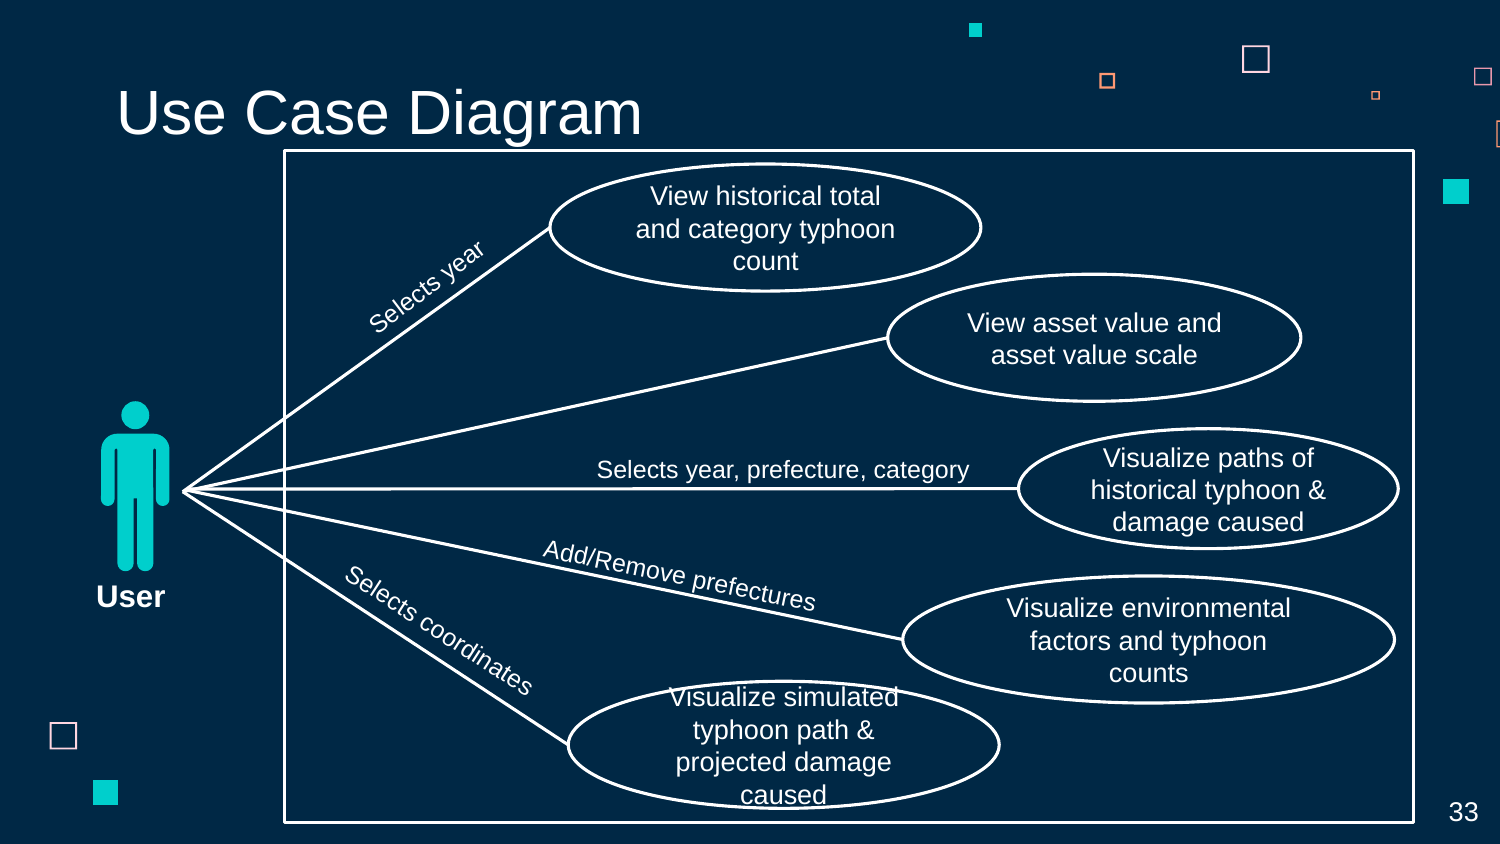

# Use Case Diagram

View historical total and category typhoon count
Selects year
View asset value and asset value scale

Visualize paths of historical typhoon & damage caused
Selects year, prefecture, category
Add/Remove prefectures
User
Visualize environmental factors and typhoon counts
Selects coordinates
Visualize simulated typhoon path & projected damage caused
33